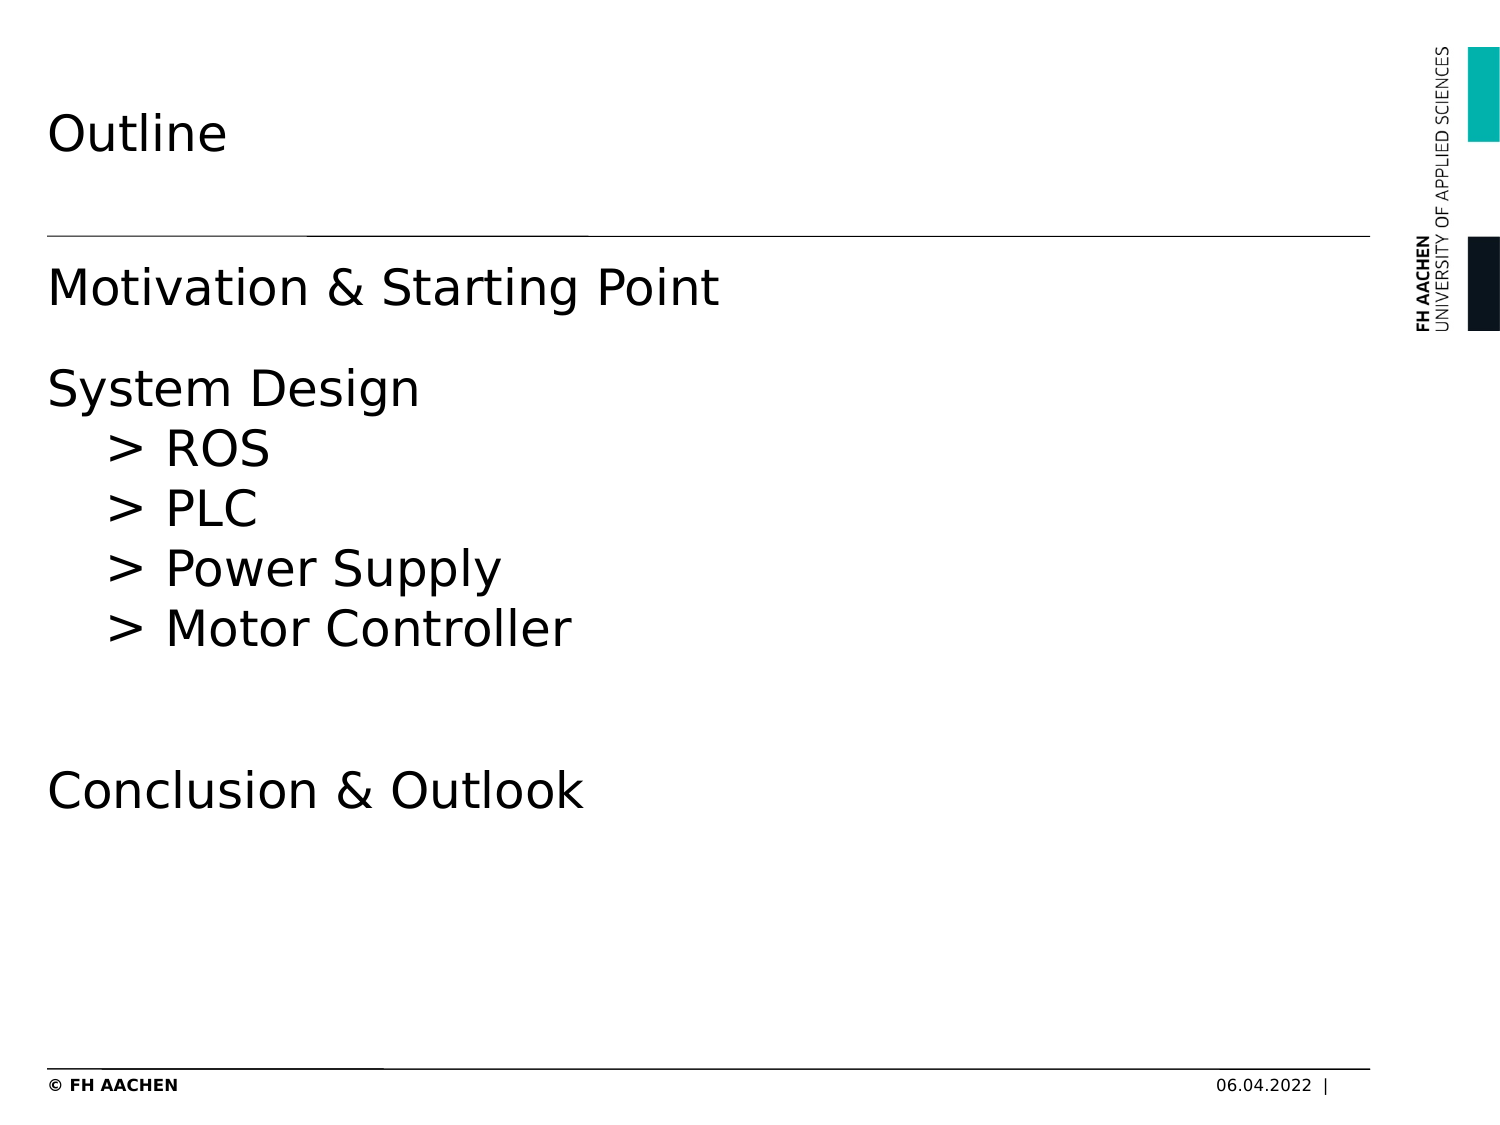

# Outline
Motivation & Starting Point
System Design
ROS
PLC
Power Supply
Motor Controller

Conclusion & Outlook
© FH AACHEN
06.04.2022  |
2